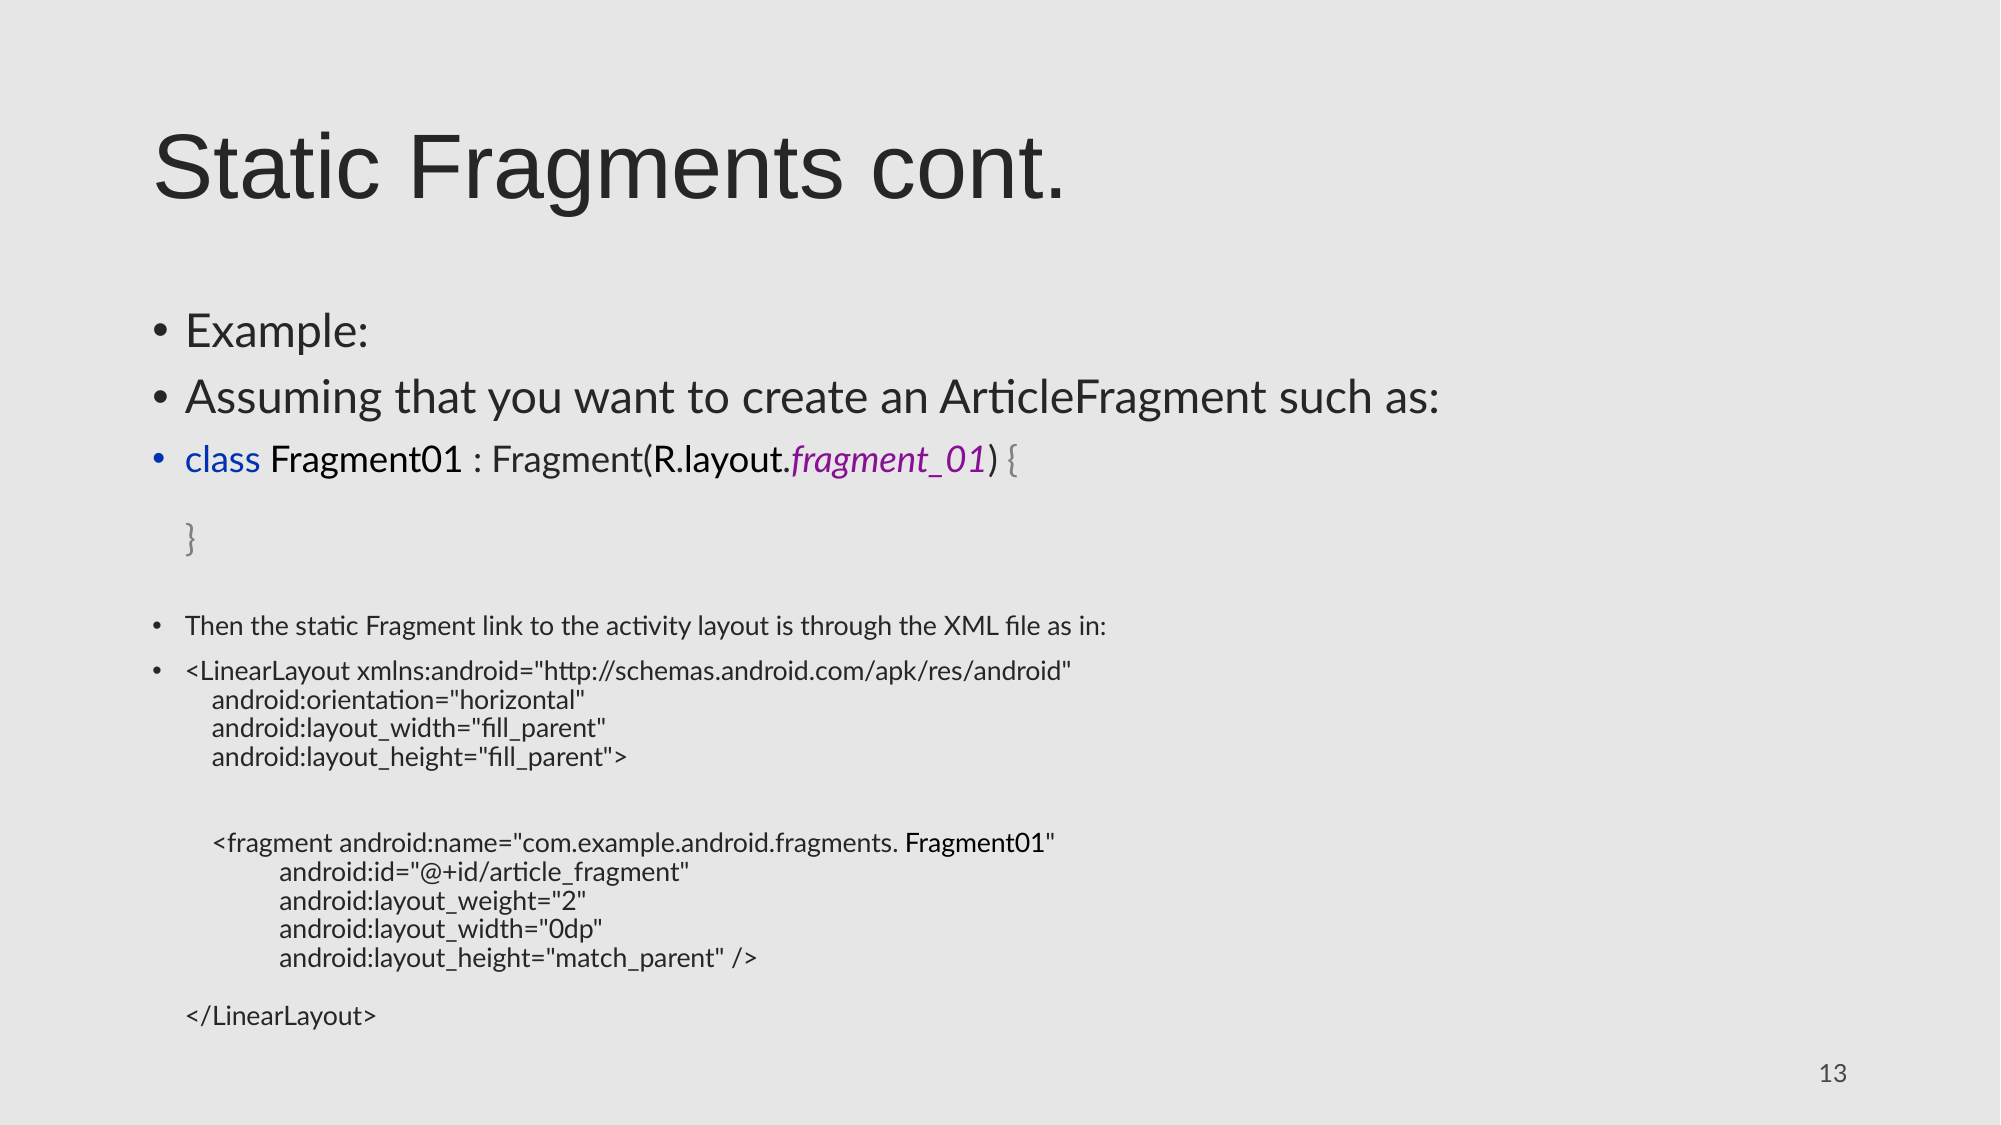

# Static Fragments cont.
Example:
Assuming that you want to create an ArticleFragment such as:
class Fragment01 : Fragment(R.layout.fragment_01) {
}

Then the static Fragment link to the activity layout is through the XML file as in:
<LinearLayout xmlns:android="http://schemas.android.com/apk/res/android"
    android:orientation="horizontal"
    android:layout_width="fill_parent"
    android:layout_height="fill_parent">
    <fragment android:name="com.example.android.fragments. Fragment01"
              android:id="@+id/article_fragment"
              android:layout_weight="2"
              android:layout_width="0dp"
              android:layout_height="match_parent" />
</LinearLayout>
13